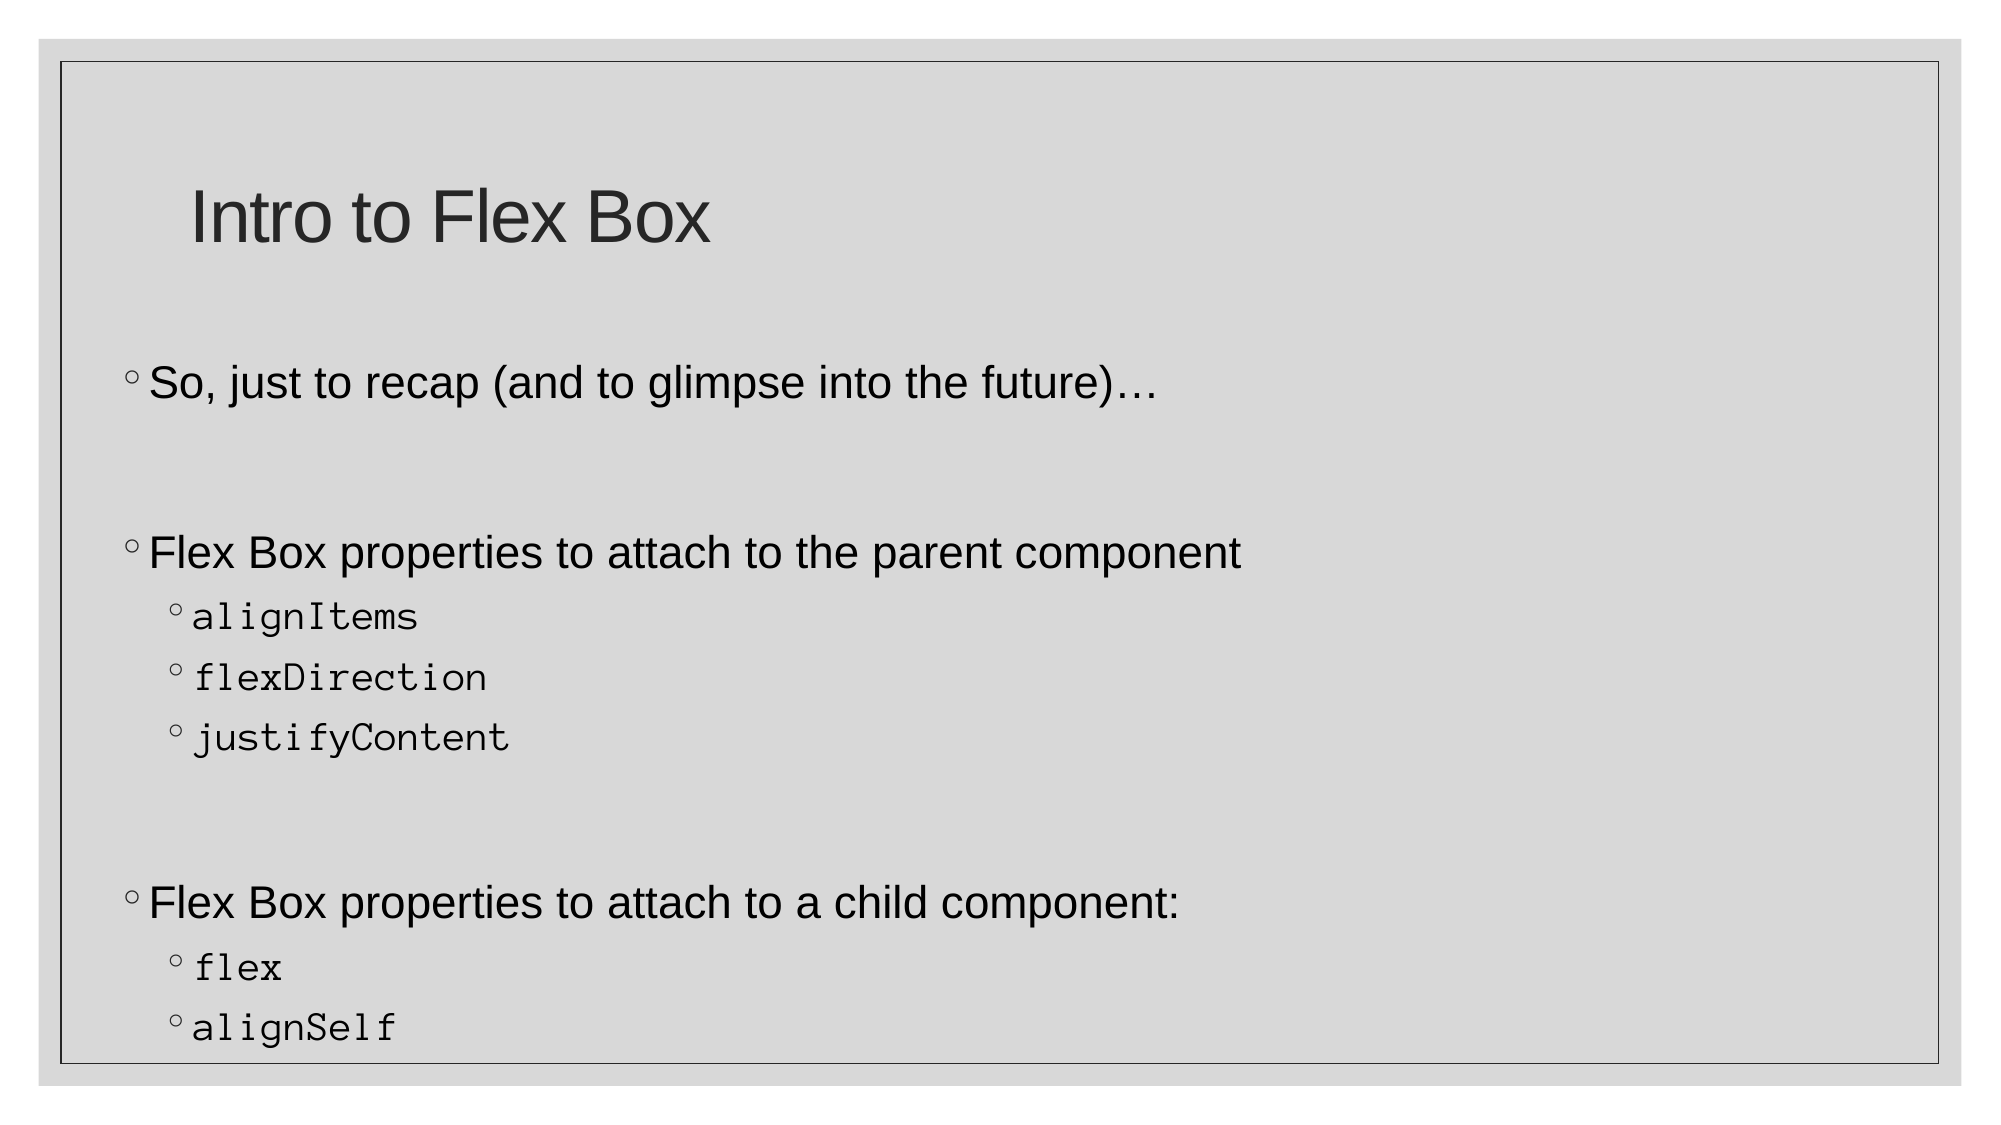

# Intro to Flex Box
So, just to recap (and to glimpse into the future)…

Flex Box properties to attach to the parent component
alignItems
flexDirection
justifyContent

Flex Box properties to attach to a child component:
flex
alignSelf